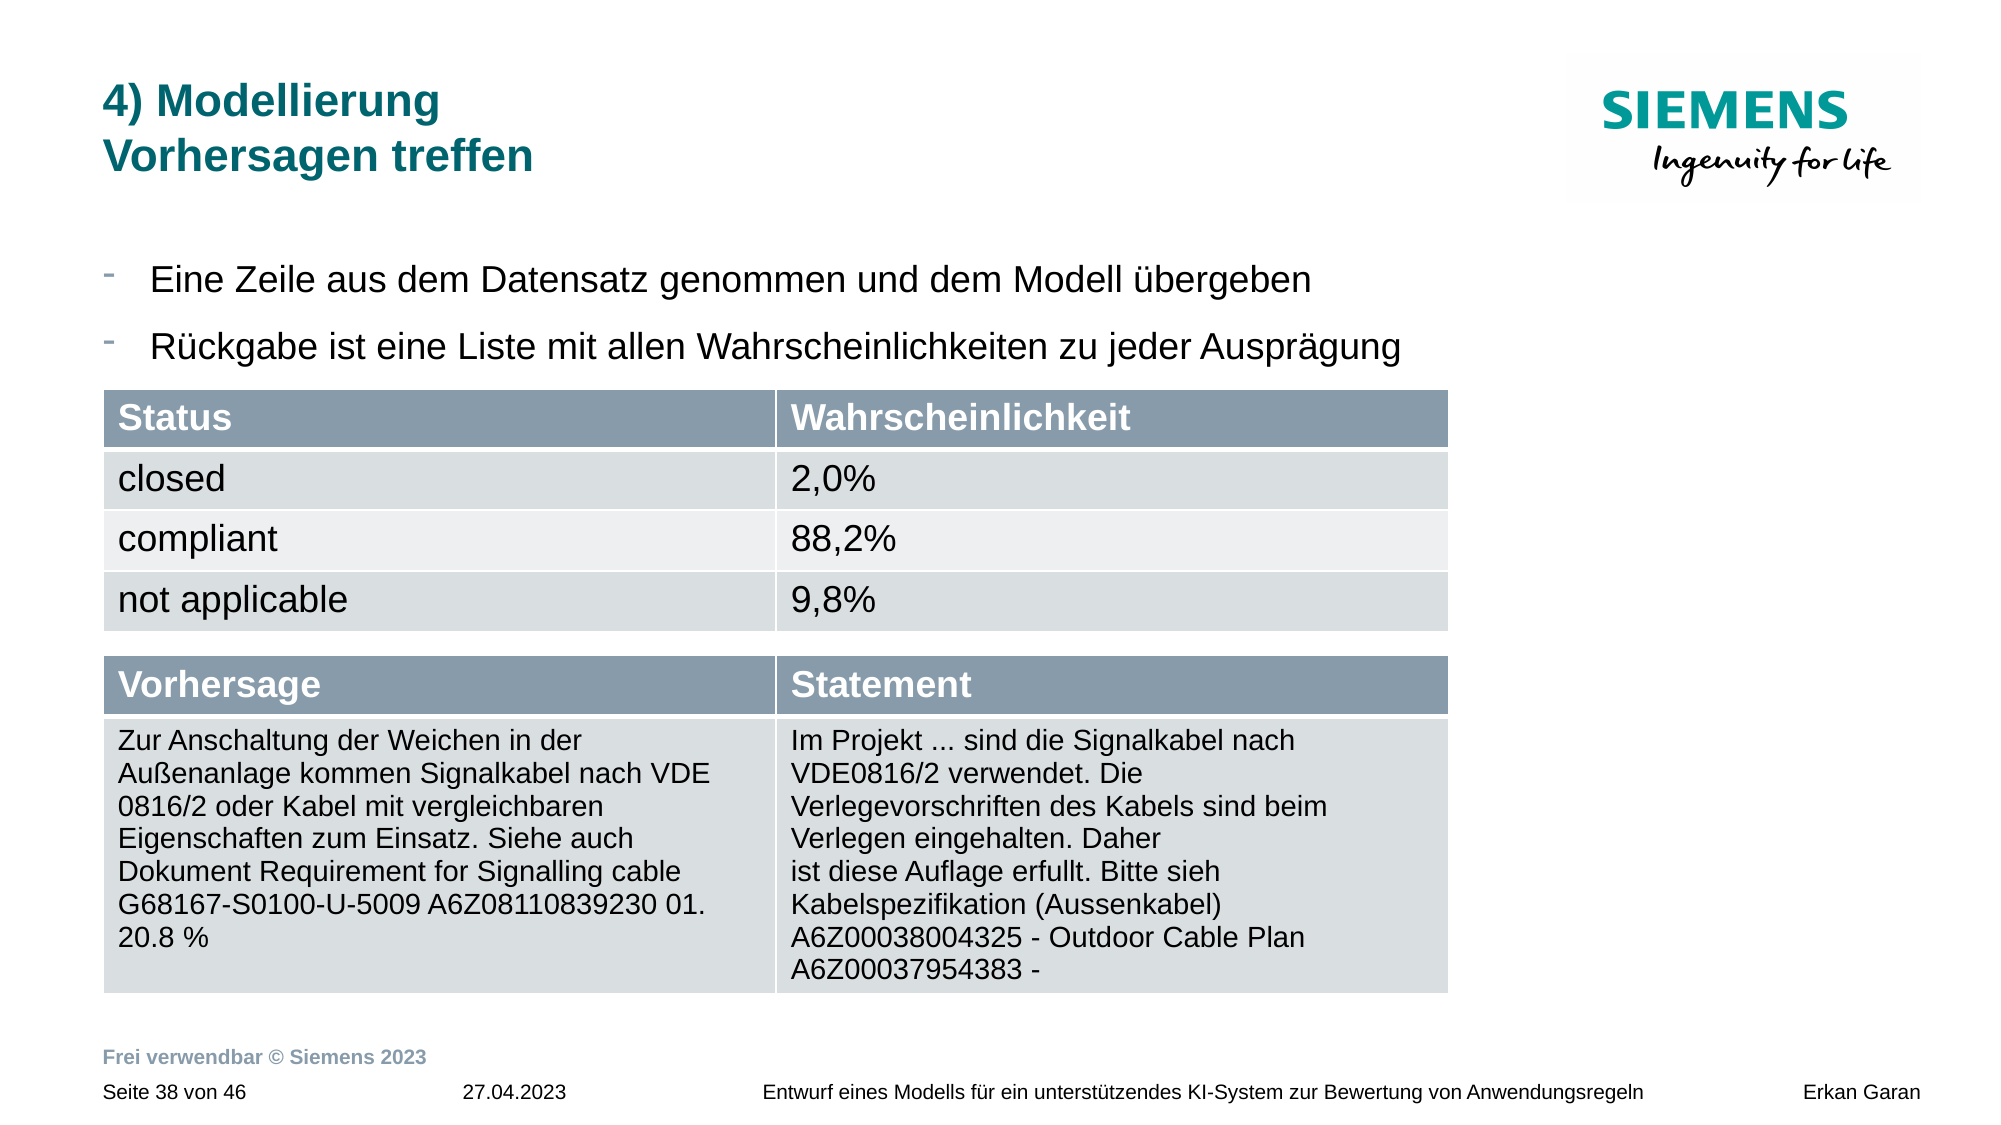

# 4) Modellierung Vorhersagen treffen
Eine Zeile aus dem Datensatz genommen und dem Modell übergeben
Rückgabe ist eine Liste mit allen Wahrscheinlichkeiten zu jeder Ausprägung

| Status | Wahrscheinlichkeit |
| --- | --- |
| closed | 2,0% |
| compliant | 88,2% |
| not applicable | 9,8% |
| Vorhersage | Statement |
| --- | --- |
| Zur Anschaltung der Weichen in der Außenanlage kommen Signalkabel nach VDE 0816/2 oder Kabel mit vergleichbaren Eigenschaften zum Einsatz. Siehe auch Dokument Requirement for Signalling cable G68167-S0100-U-5009 A6Z08110839230 01. 20.8 % | Im Projekt ... sind die Signalkabel nach VDE0816/2 verwendet. Die Verlegevorschriften des Kabels sind beim Verlegen eingehalten. Daher ist diese Auflage erfullt. Bitte sieh Kabelspezifikation (Aussenkabel) A6Z00038004325 - Outdoor Cable Plan A6Z00037954383 - |